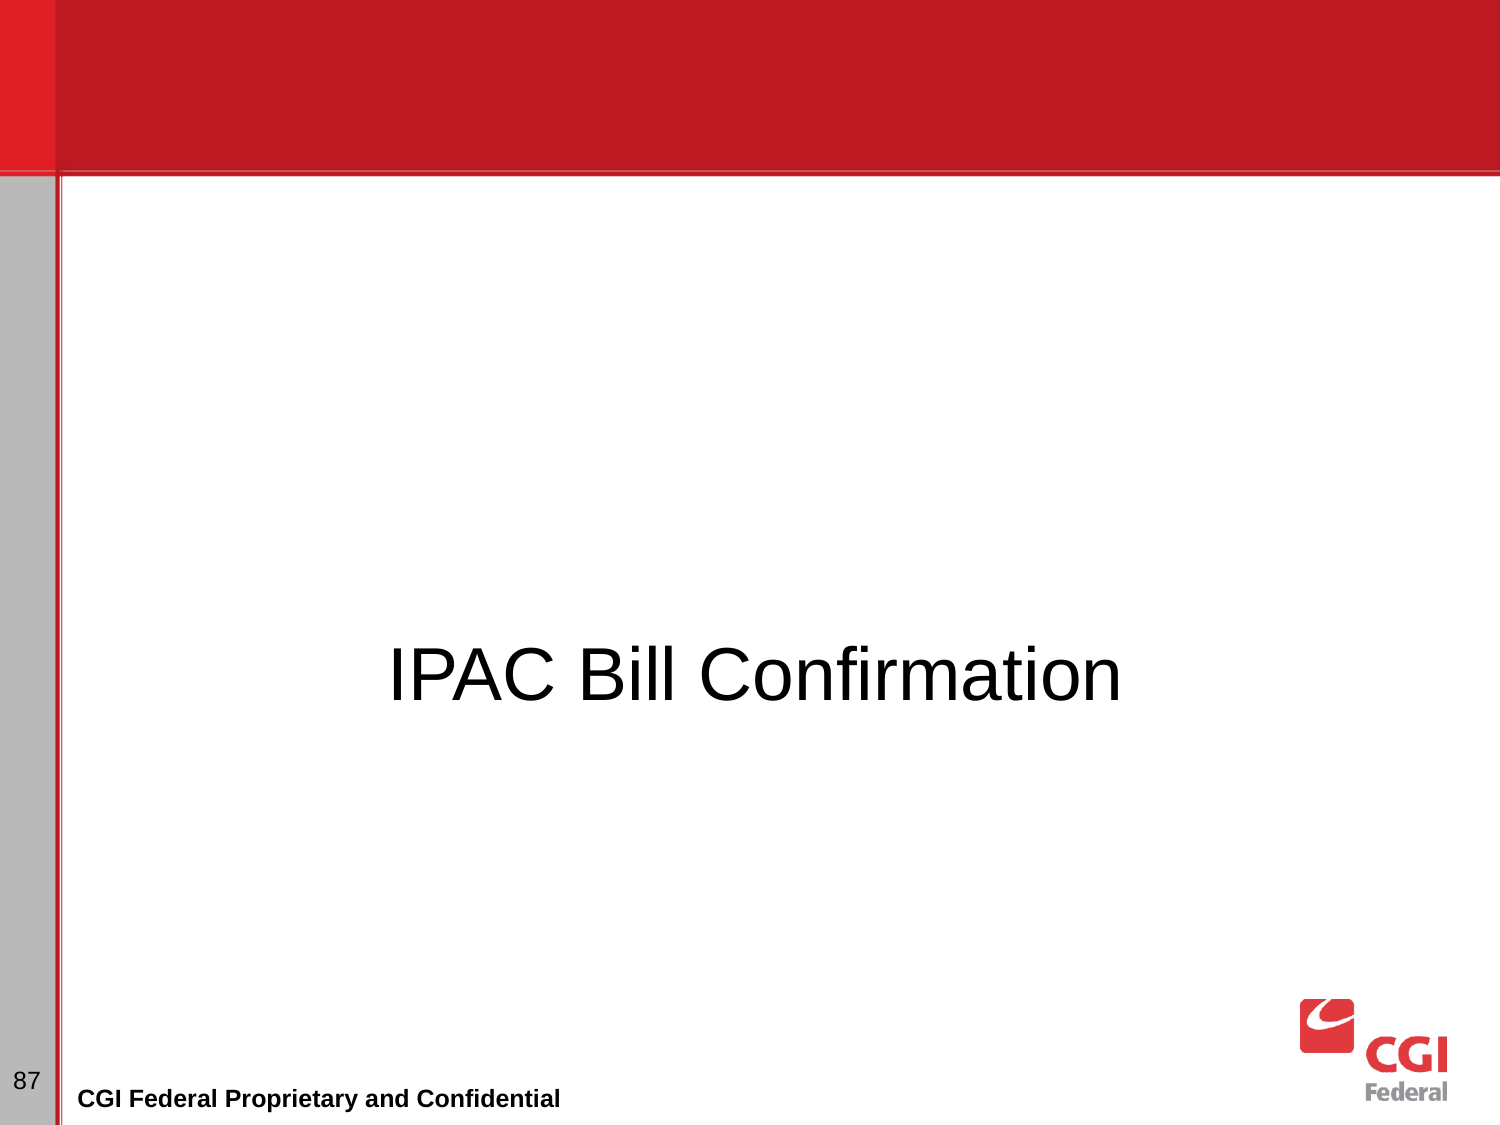

IPAC Bill Confirmation
# Dunning
87
CGI Federal Proprietary and Confidential